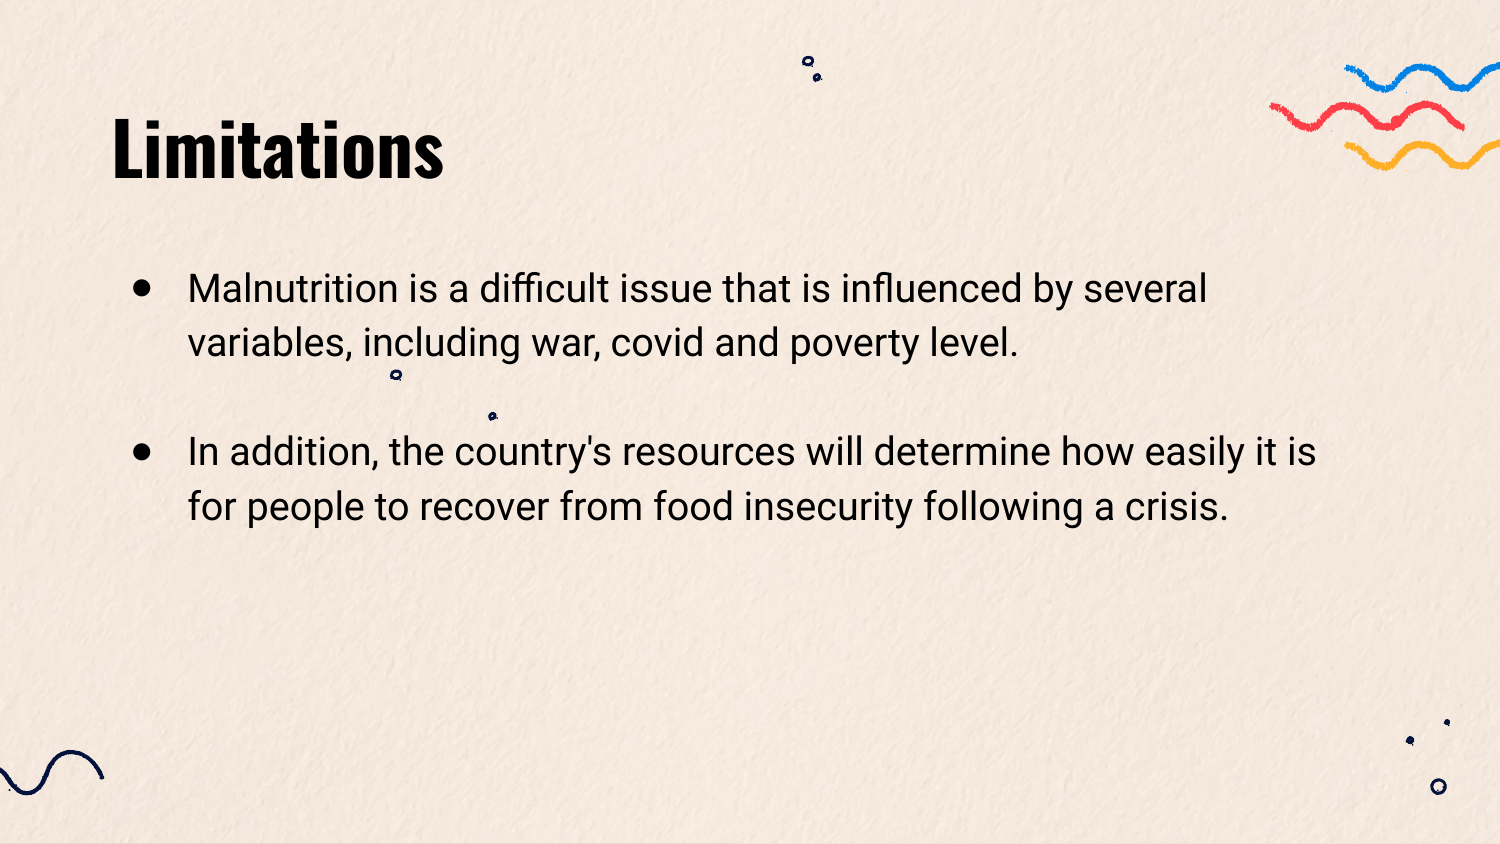

# Limitations
Malnutrition is a difficult issue that is influenced by several variables, including war, covid and poverty level.

In addition, the country's resources will determine how easily it is for people to recover from food insecurity following a crisis.